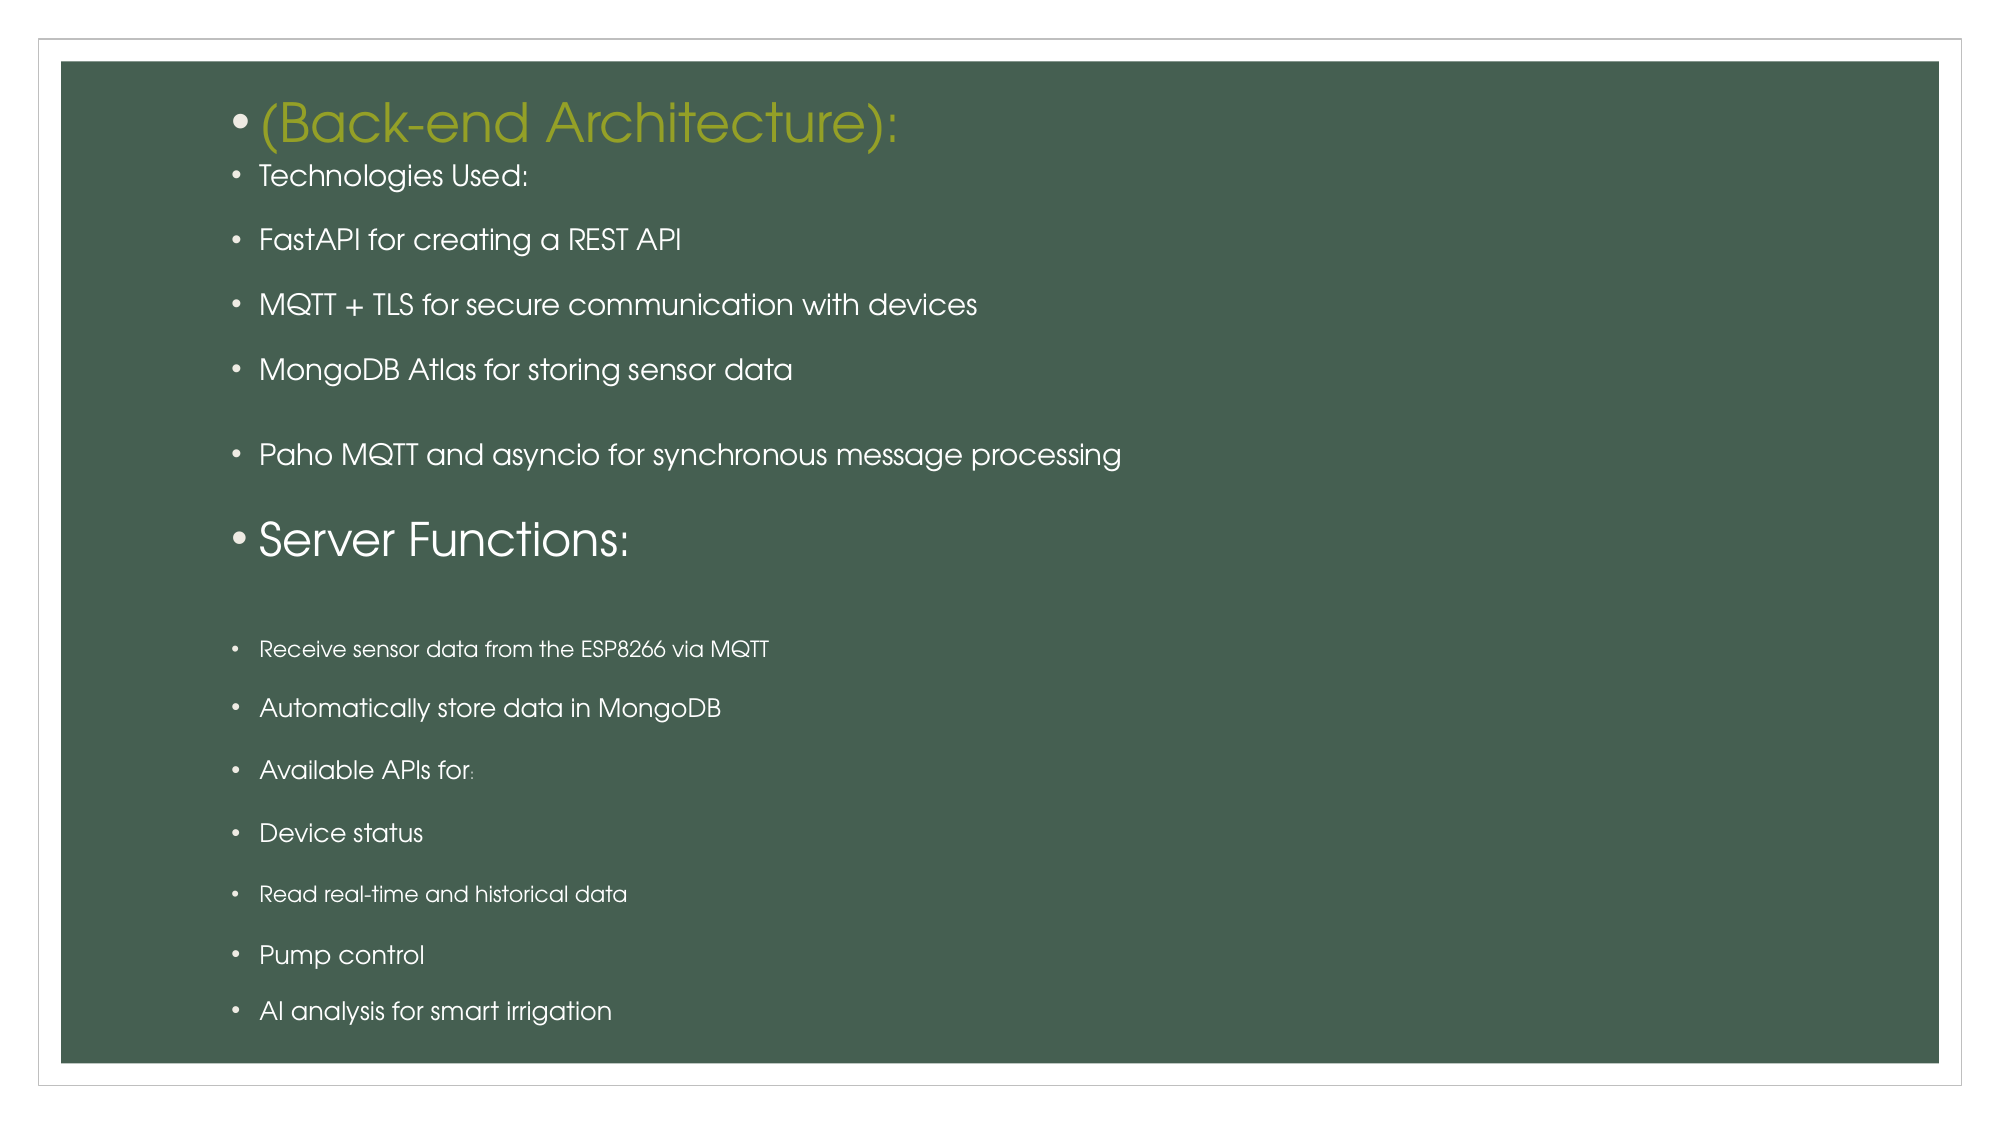

(Back-end Architecture):
Technologies Used:

FastAPI for creating a REST API

MQTT + TLS for secure communication with devices

MongoDB Atlas for storing sensor data

Paho MQTT and asyncio for synchronous message processing

Server Functions:

Receive sensor data from the ESP8266 via MQTT

Automatically store data in MongoDB

Available APIs for:

Device status

Read real-time and historical data

Pump control

AI analysis for smart irrigation